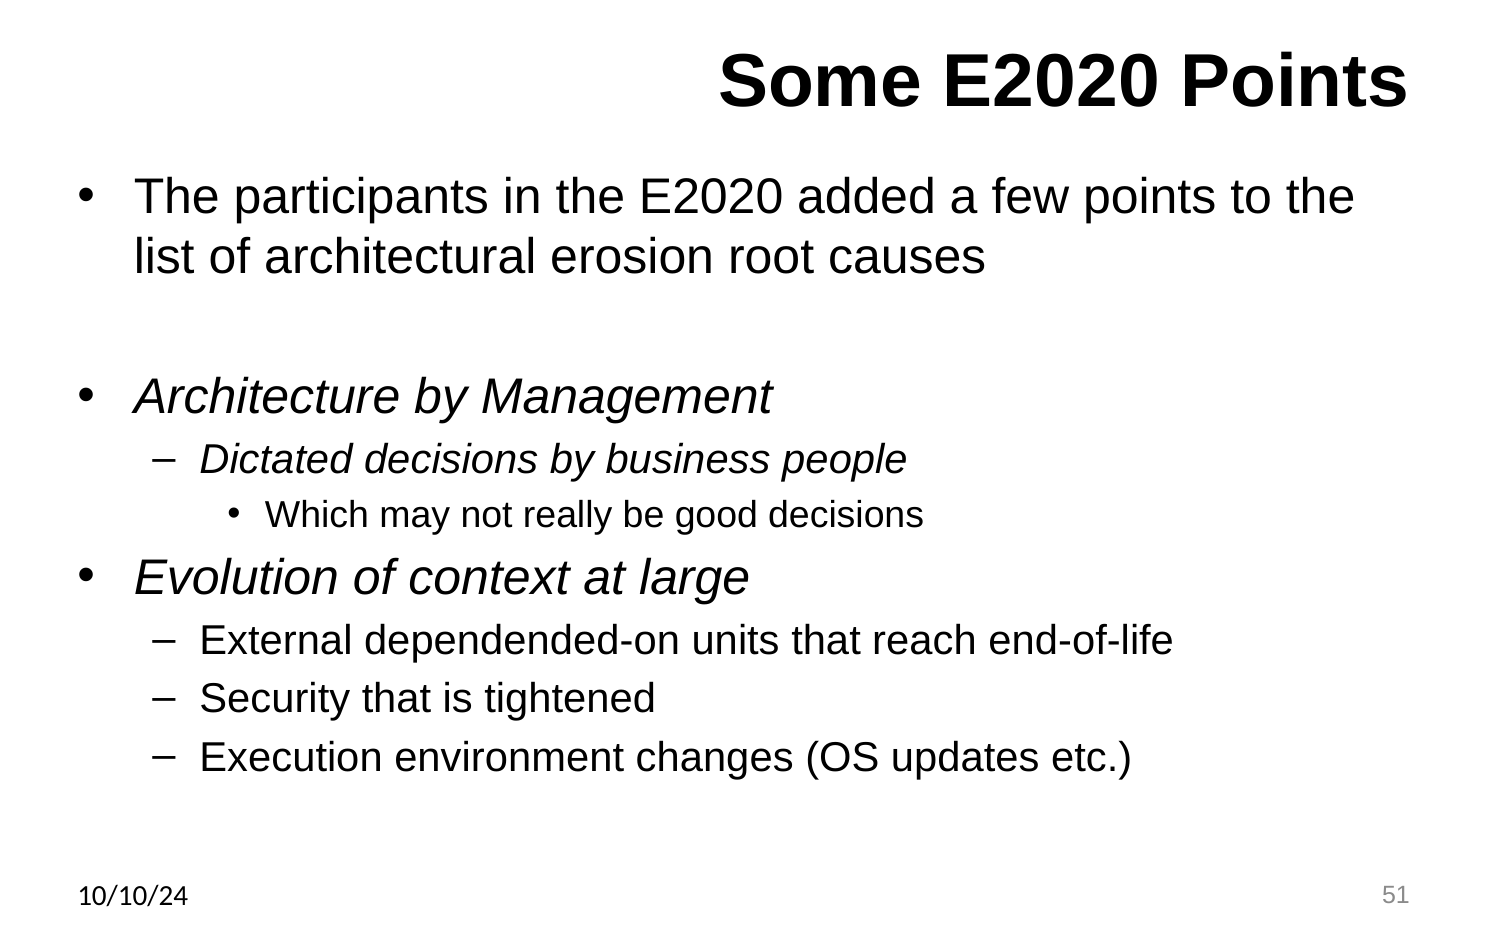

# Some E2020 Points
The participants in the E2020 added a few points to the list of architectural erosion root causes

Architecture by Management
Dictated decisions by business people
Which may not really be good decisions
Evolution of context at large
External dependended-on units that reach end-of-life
Security that is tightened
Execution environment changes (OS updates etc.)
10/10/24
51